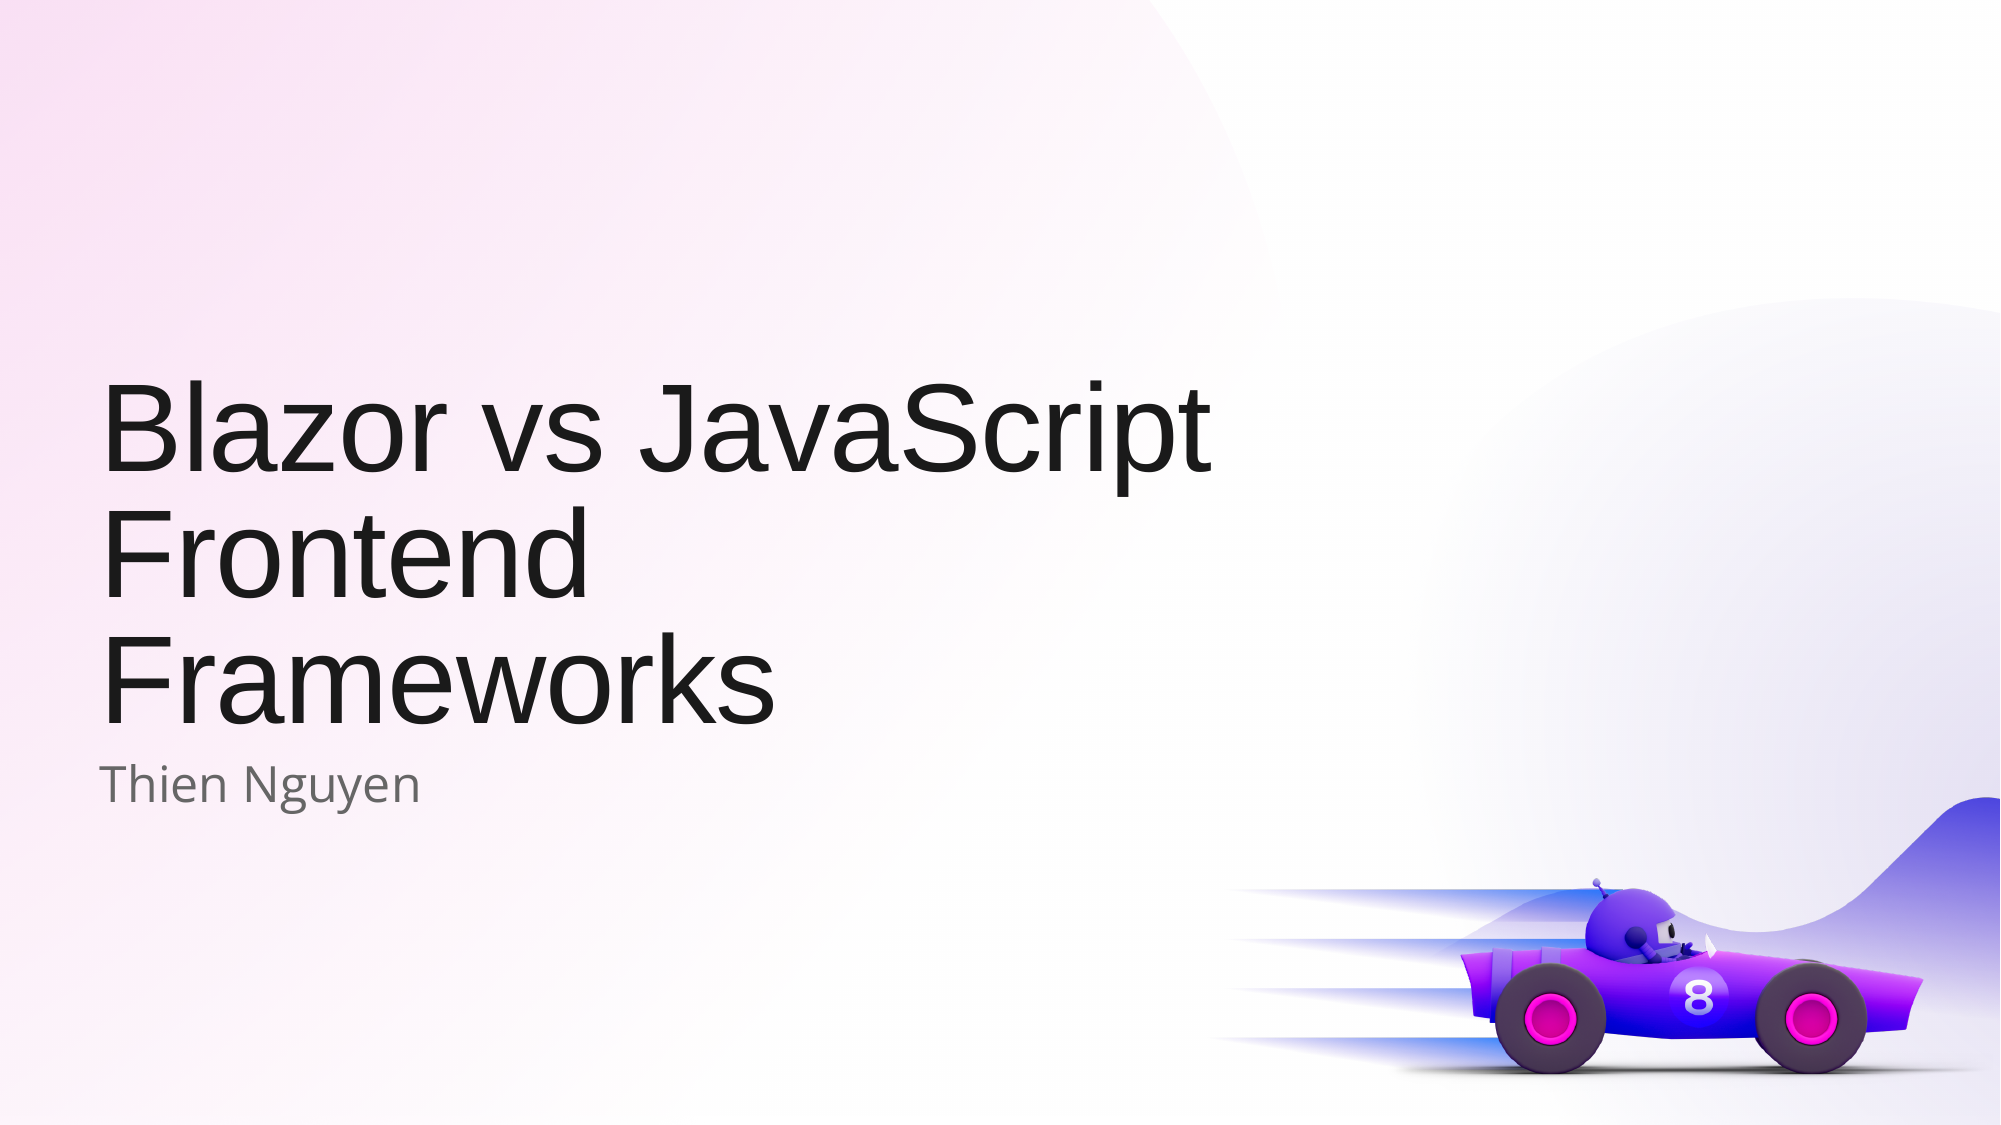

# Blazor vs JavaScript Frontend Frameworks
Thien Nguyen